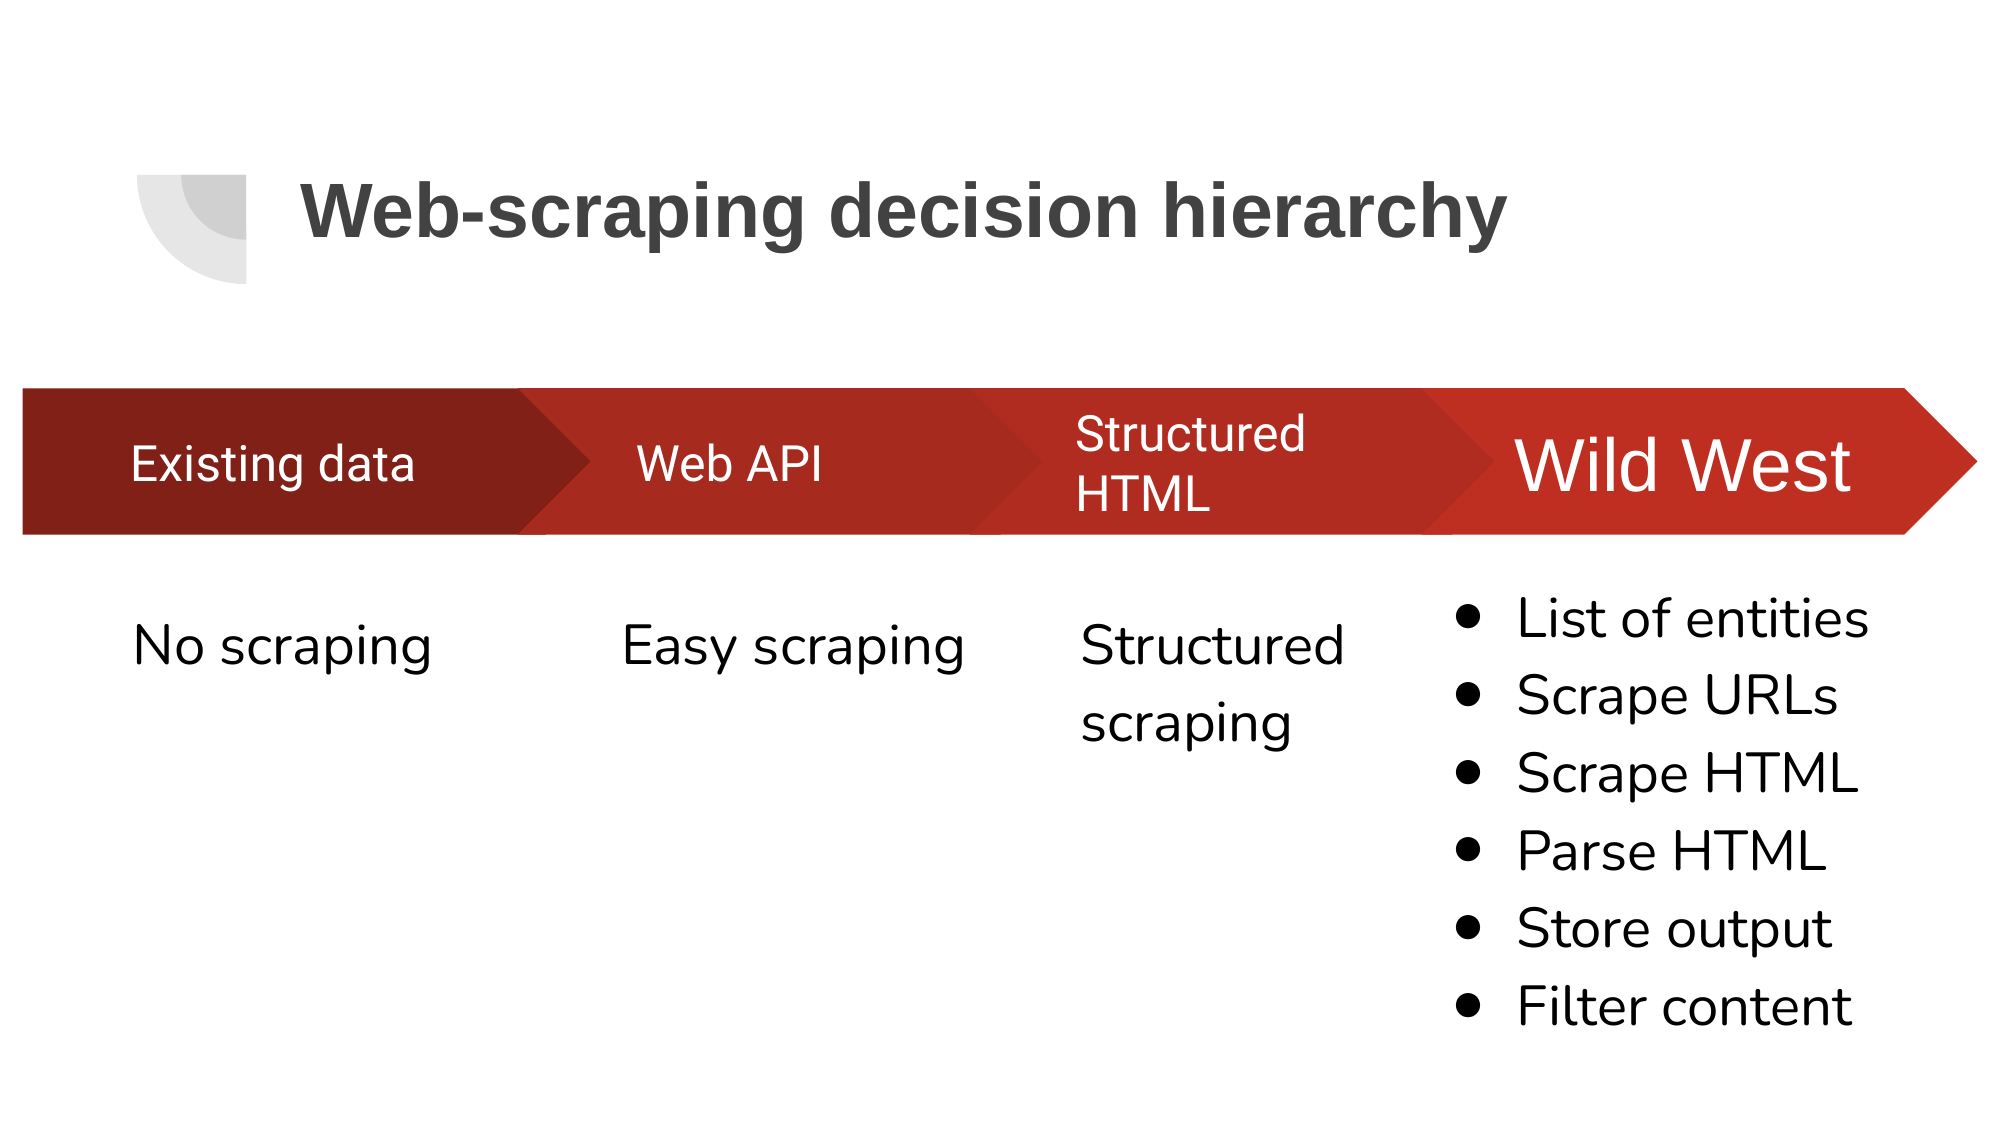

# Web-scraping decision hierarchy
  Web API
  Easy scraping
 Structured
 HTML
  Structured
  scraping
Wild West

 Existing data
No scraping
List of entities
Scrape URLs
Scrape HTML
Parse HTML
Store output
Filter content